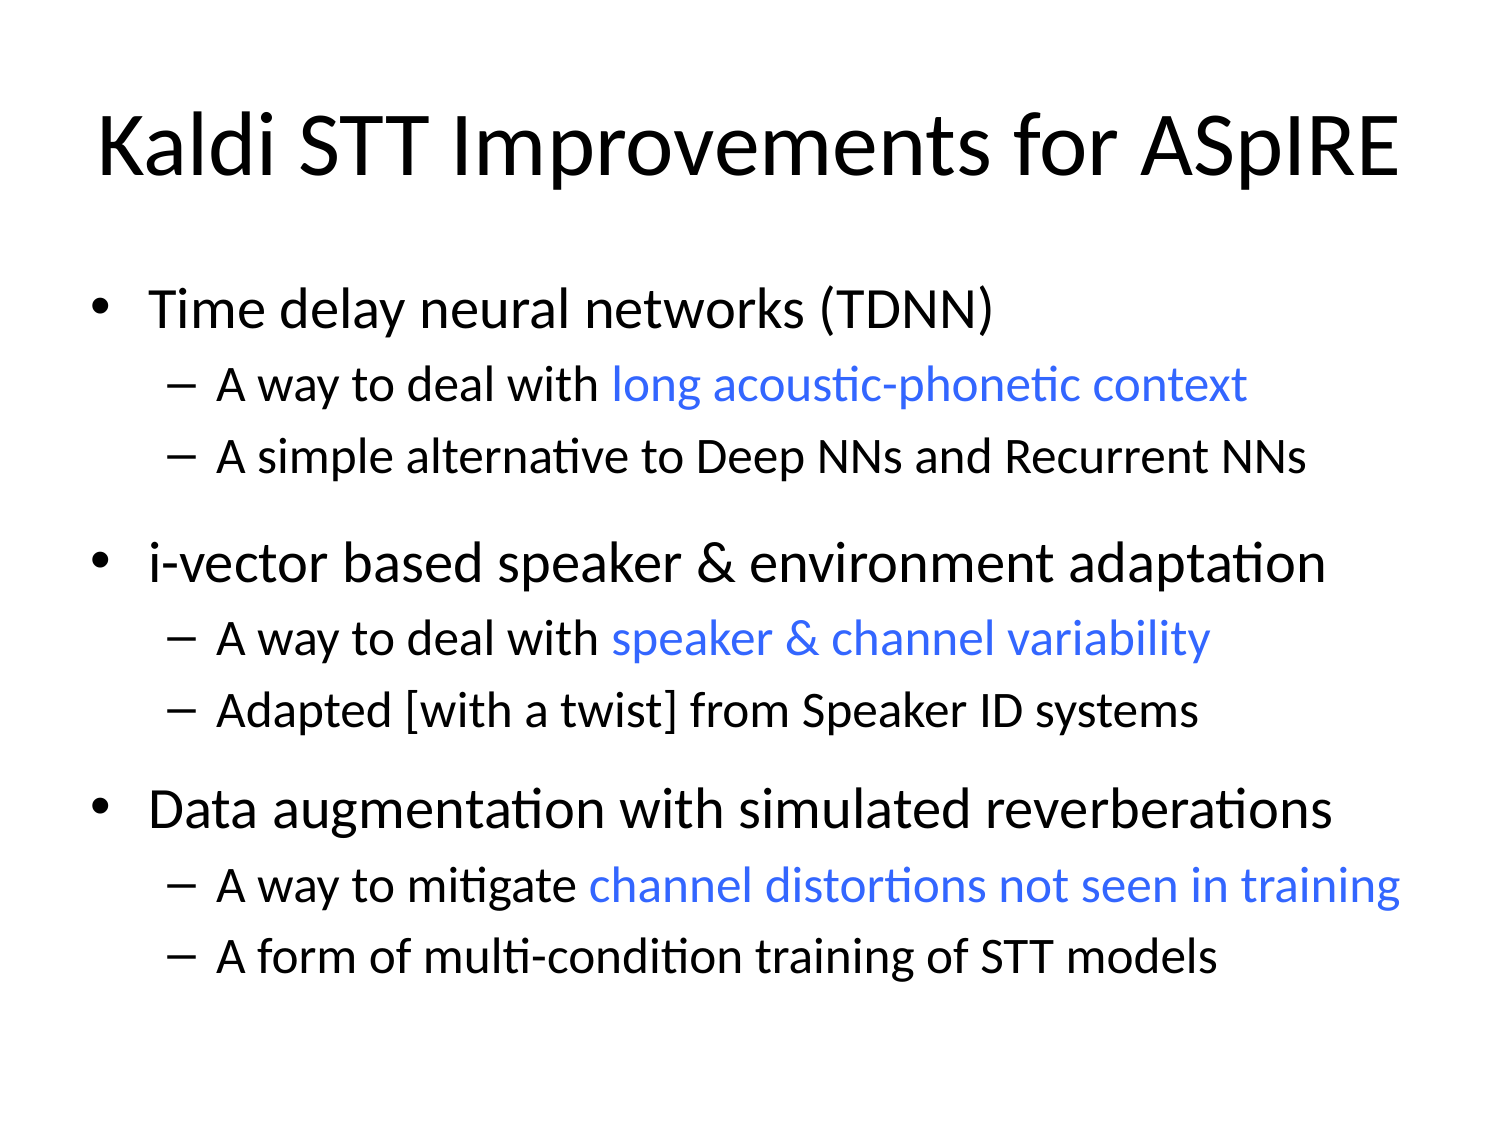

# Kaldi STT Improvements for ASpIRE
Time delay neural networks (TDNN)
A way to deal with long acoustic-phonetic context
A simple alternative to Deep NNs and Recurrent NNs
i-vector based speaker & environment adaptation
A way to deal with speaker & channel variability
Adapted [with a twist] from Speaker ID systems
Data augmentation with simulated reverberations
A way to mitigate channel distortions not seen in training
A form of multi-condition training of STT models